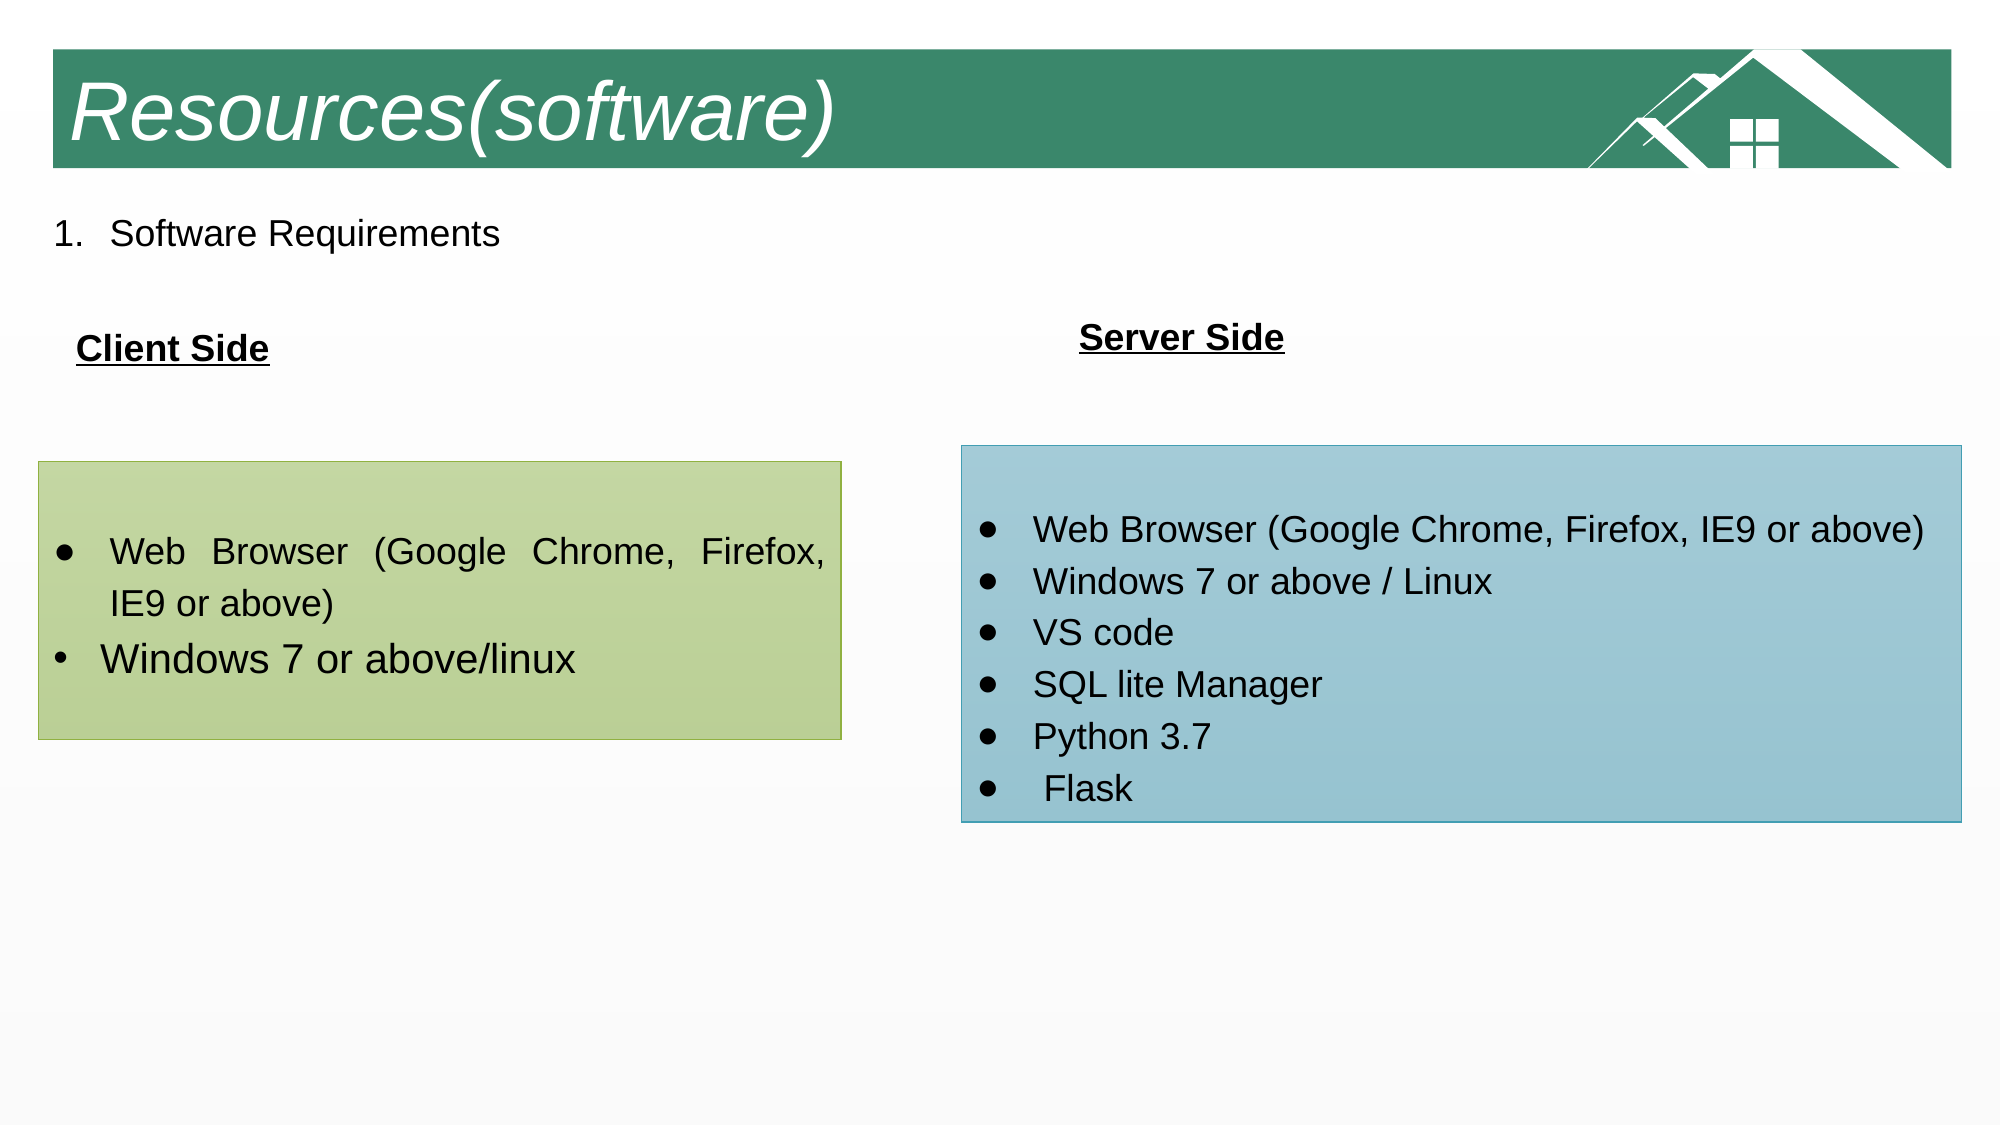

Resources(software)
Software Requirements

Server Side
Client Side

Web Browser (Google Chrome, Firefox, IE9 or above)
Windows 7 or above / Linux
VS code
SQL lite Manager
Python 3.7
 Flask

Web Browser (Google Chrome, Firefox, IE9 or above)
Windows 7 or above/linux